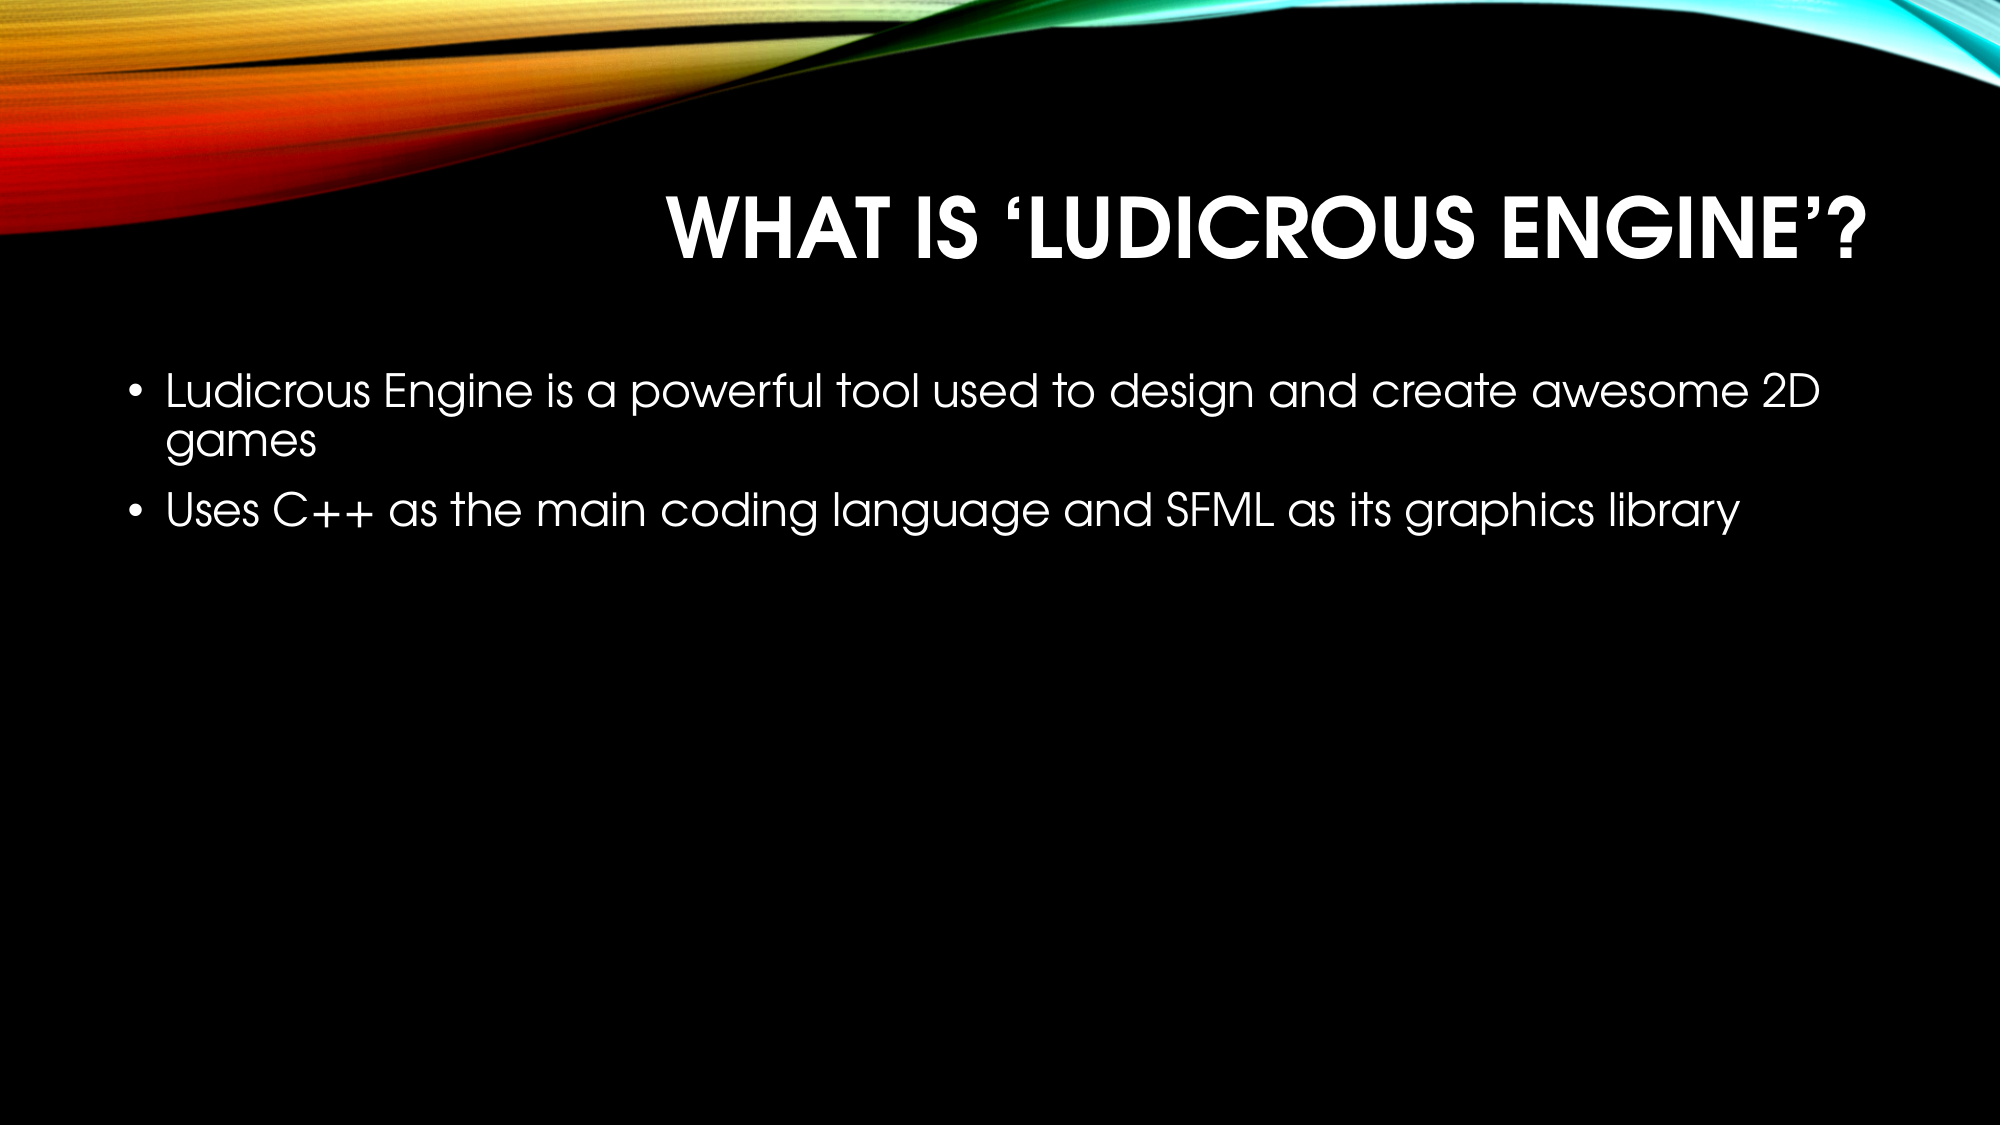

# What is ‘Ludicrous engine’?
Ludicrous Engine is a powerful tool used to design and create awesome 2D games
Uses C++ as the main coding language and SFML as its graphics library